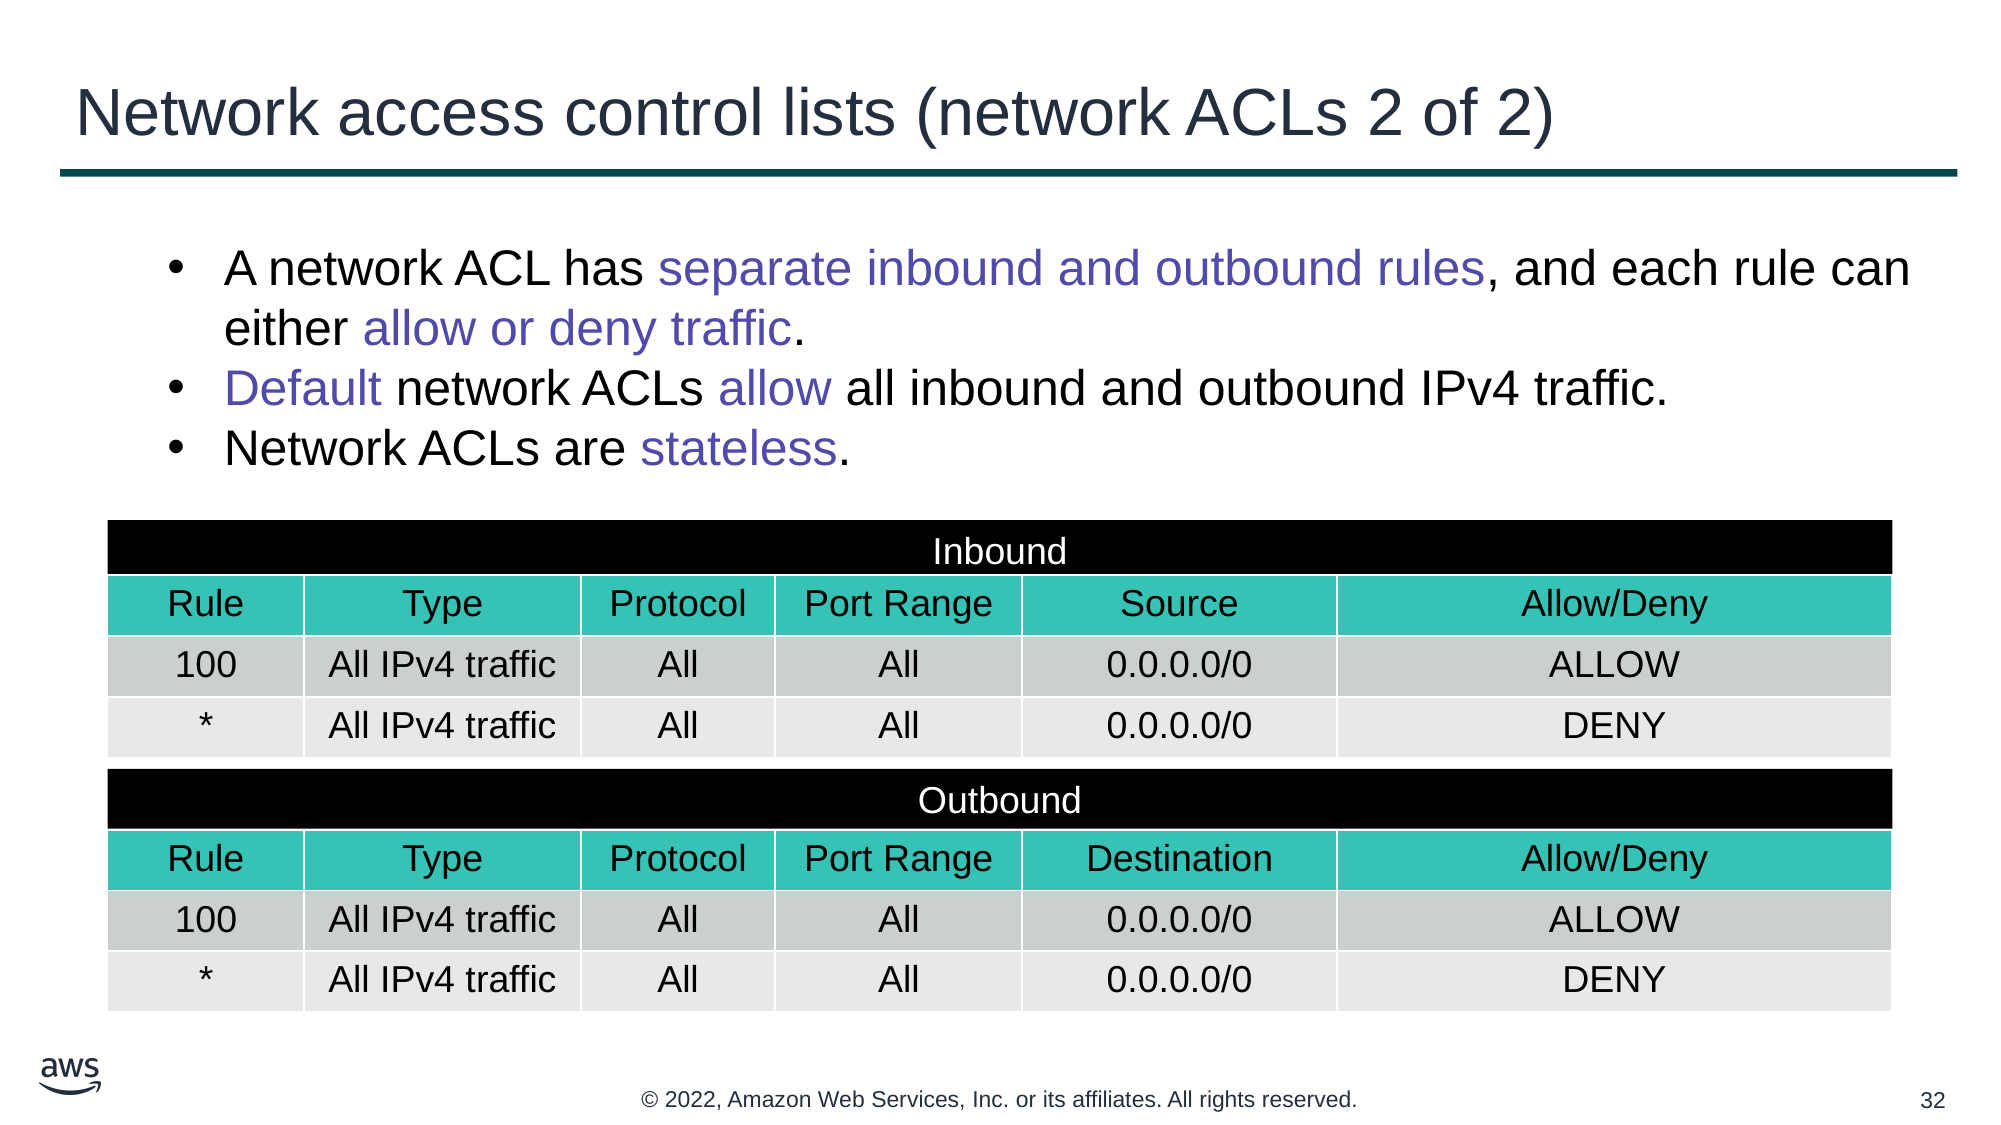

# Network access control lists (network ACLs 2 of 2)
A network ACL has separate inbound and outbound rules, and each rule can
either allow or deny traffic.
Default network ACLs allow all inbound and outbound IPv4 traffic.
Network ACLs are stateless.
Inbound
| Rule | Type | Protocol | Port Range | Source | Allow/Deny |
| --- | --- | --- | --- | --- | --- |
| 100 | All IPv4 traffic | All | All | 0.0.0.0/0 | ALLOW |
| \* | All IPv4 traffic | All | All | 0.0.0.0/0 | DENY |
Outbound
| Rule | Type | Protocol | Port Range | Destination | Allow/Deny |
| --- | --- | --- | --- | --- | --- |
| 100 | All IPv4 traffic | All | All | 0.0.0.0/0 | ALLOW |
| \* | All IPv4 traffic | All | All | 0.0.0.0/0 | DENY |
32